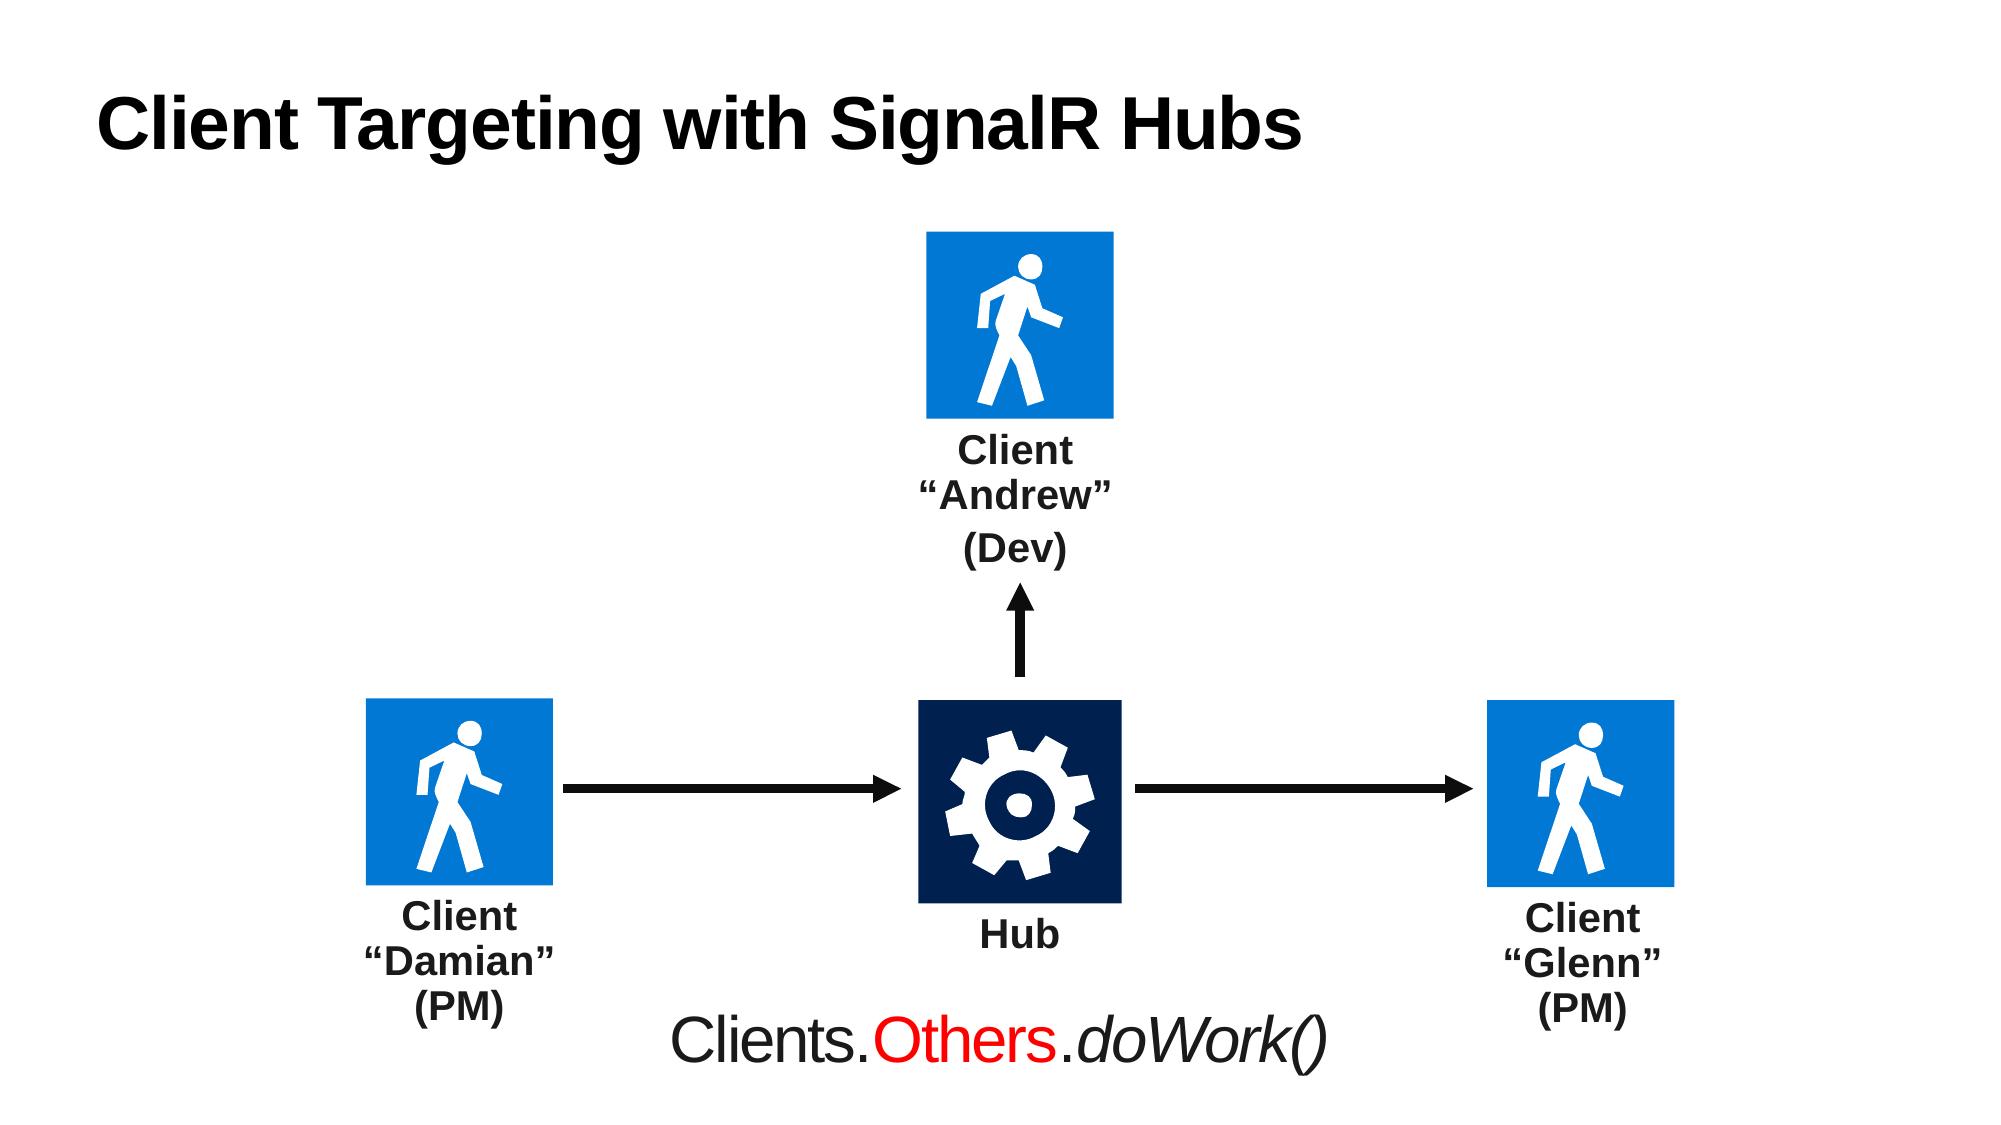

# Client Targeting with SignalR Hubs

Client
“Andrew”
(Dev)

Hub

Client
“Glenn”
(PM)

Client
“Damian”
(PM)
Clients.Others.doWork()